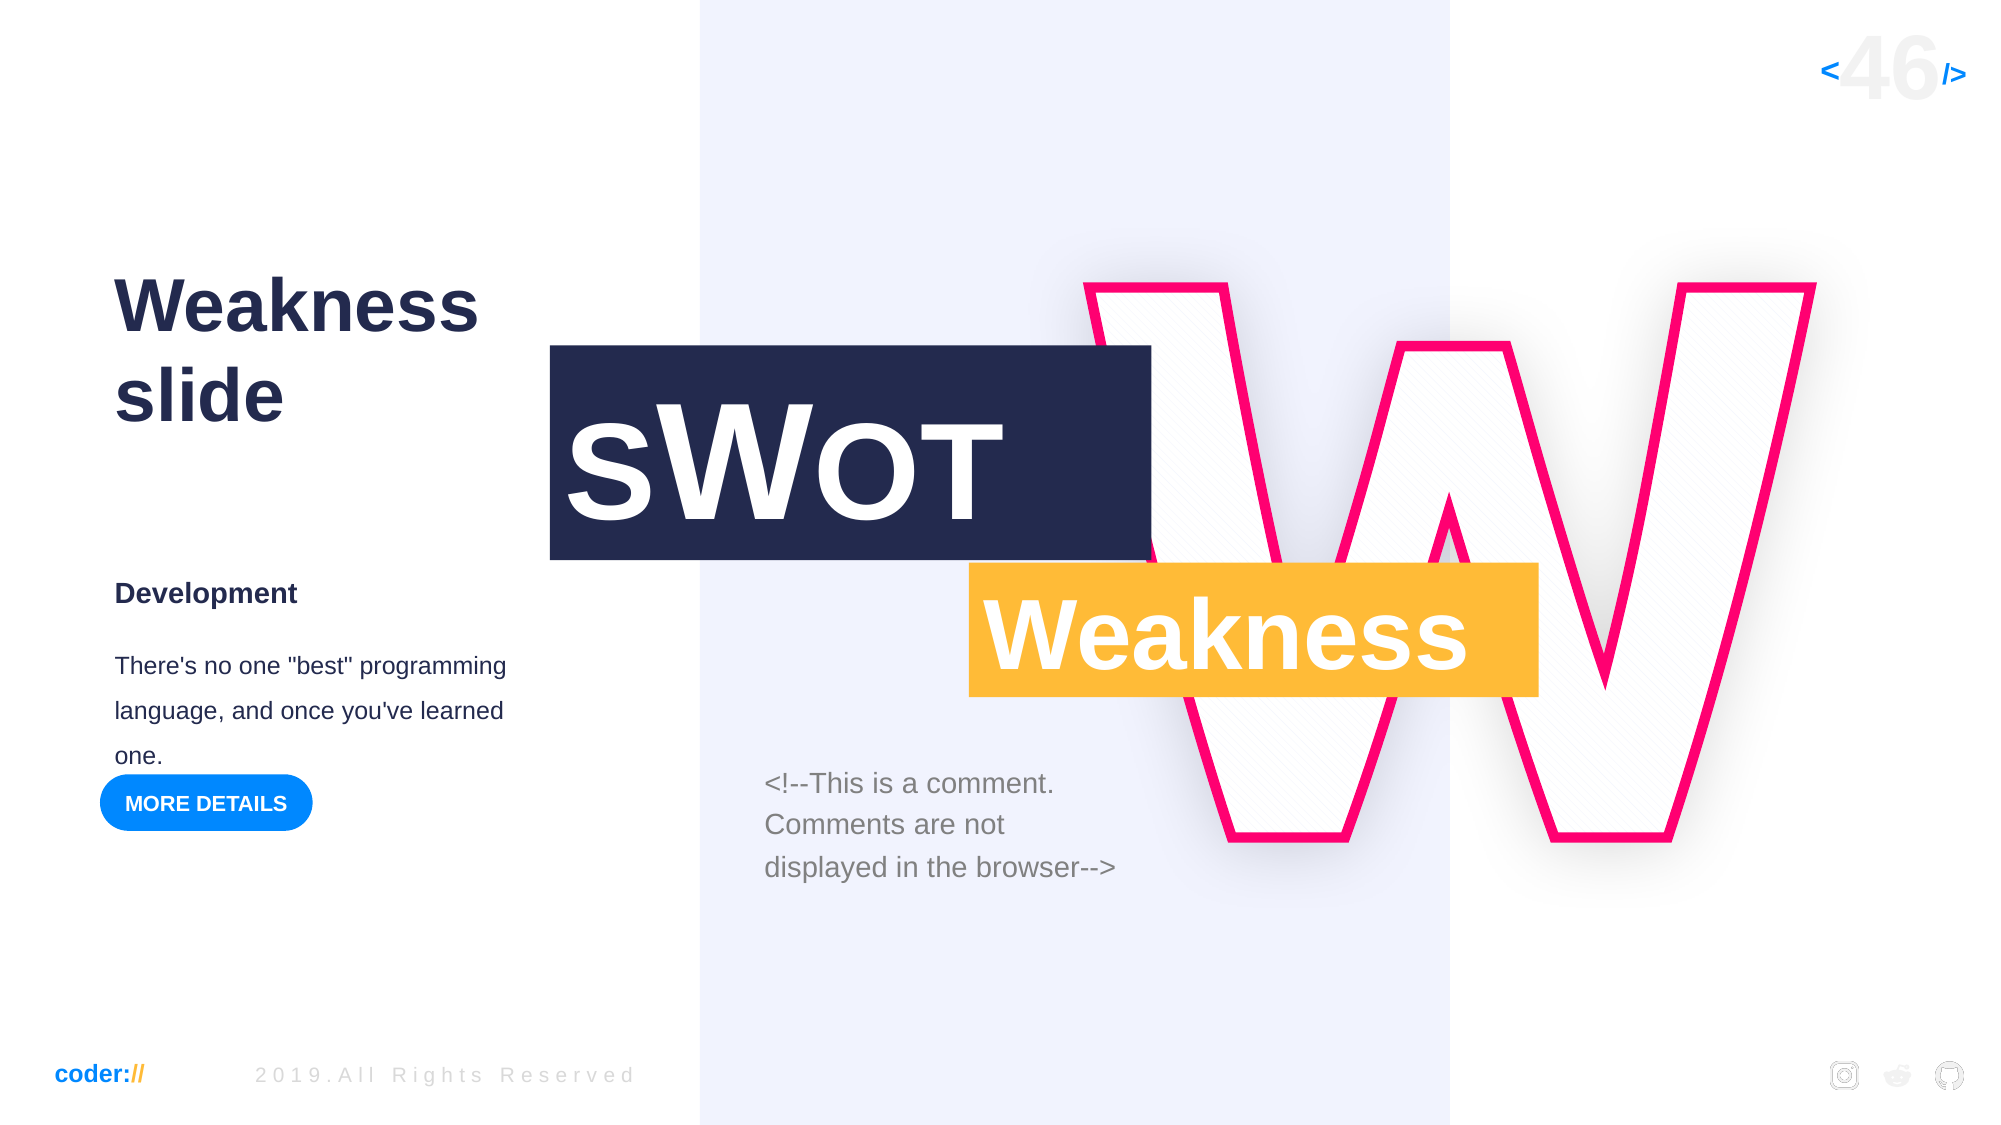

Weakness
slide

SWOT
Development
Weakness
There's no one "best" programming language, and once you've learned one.
<!--This is a comment. Comments are not displayed in the browser-->
MORE DETAILS